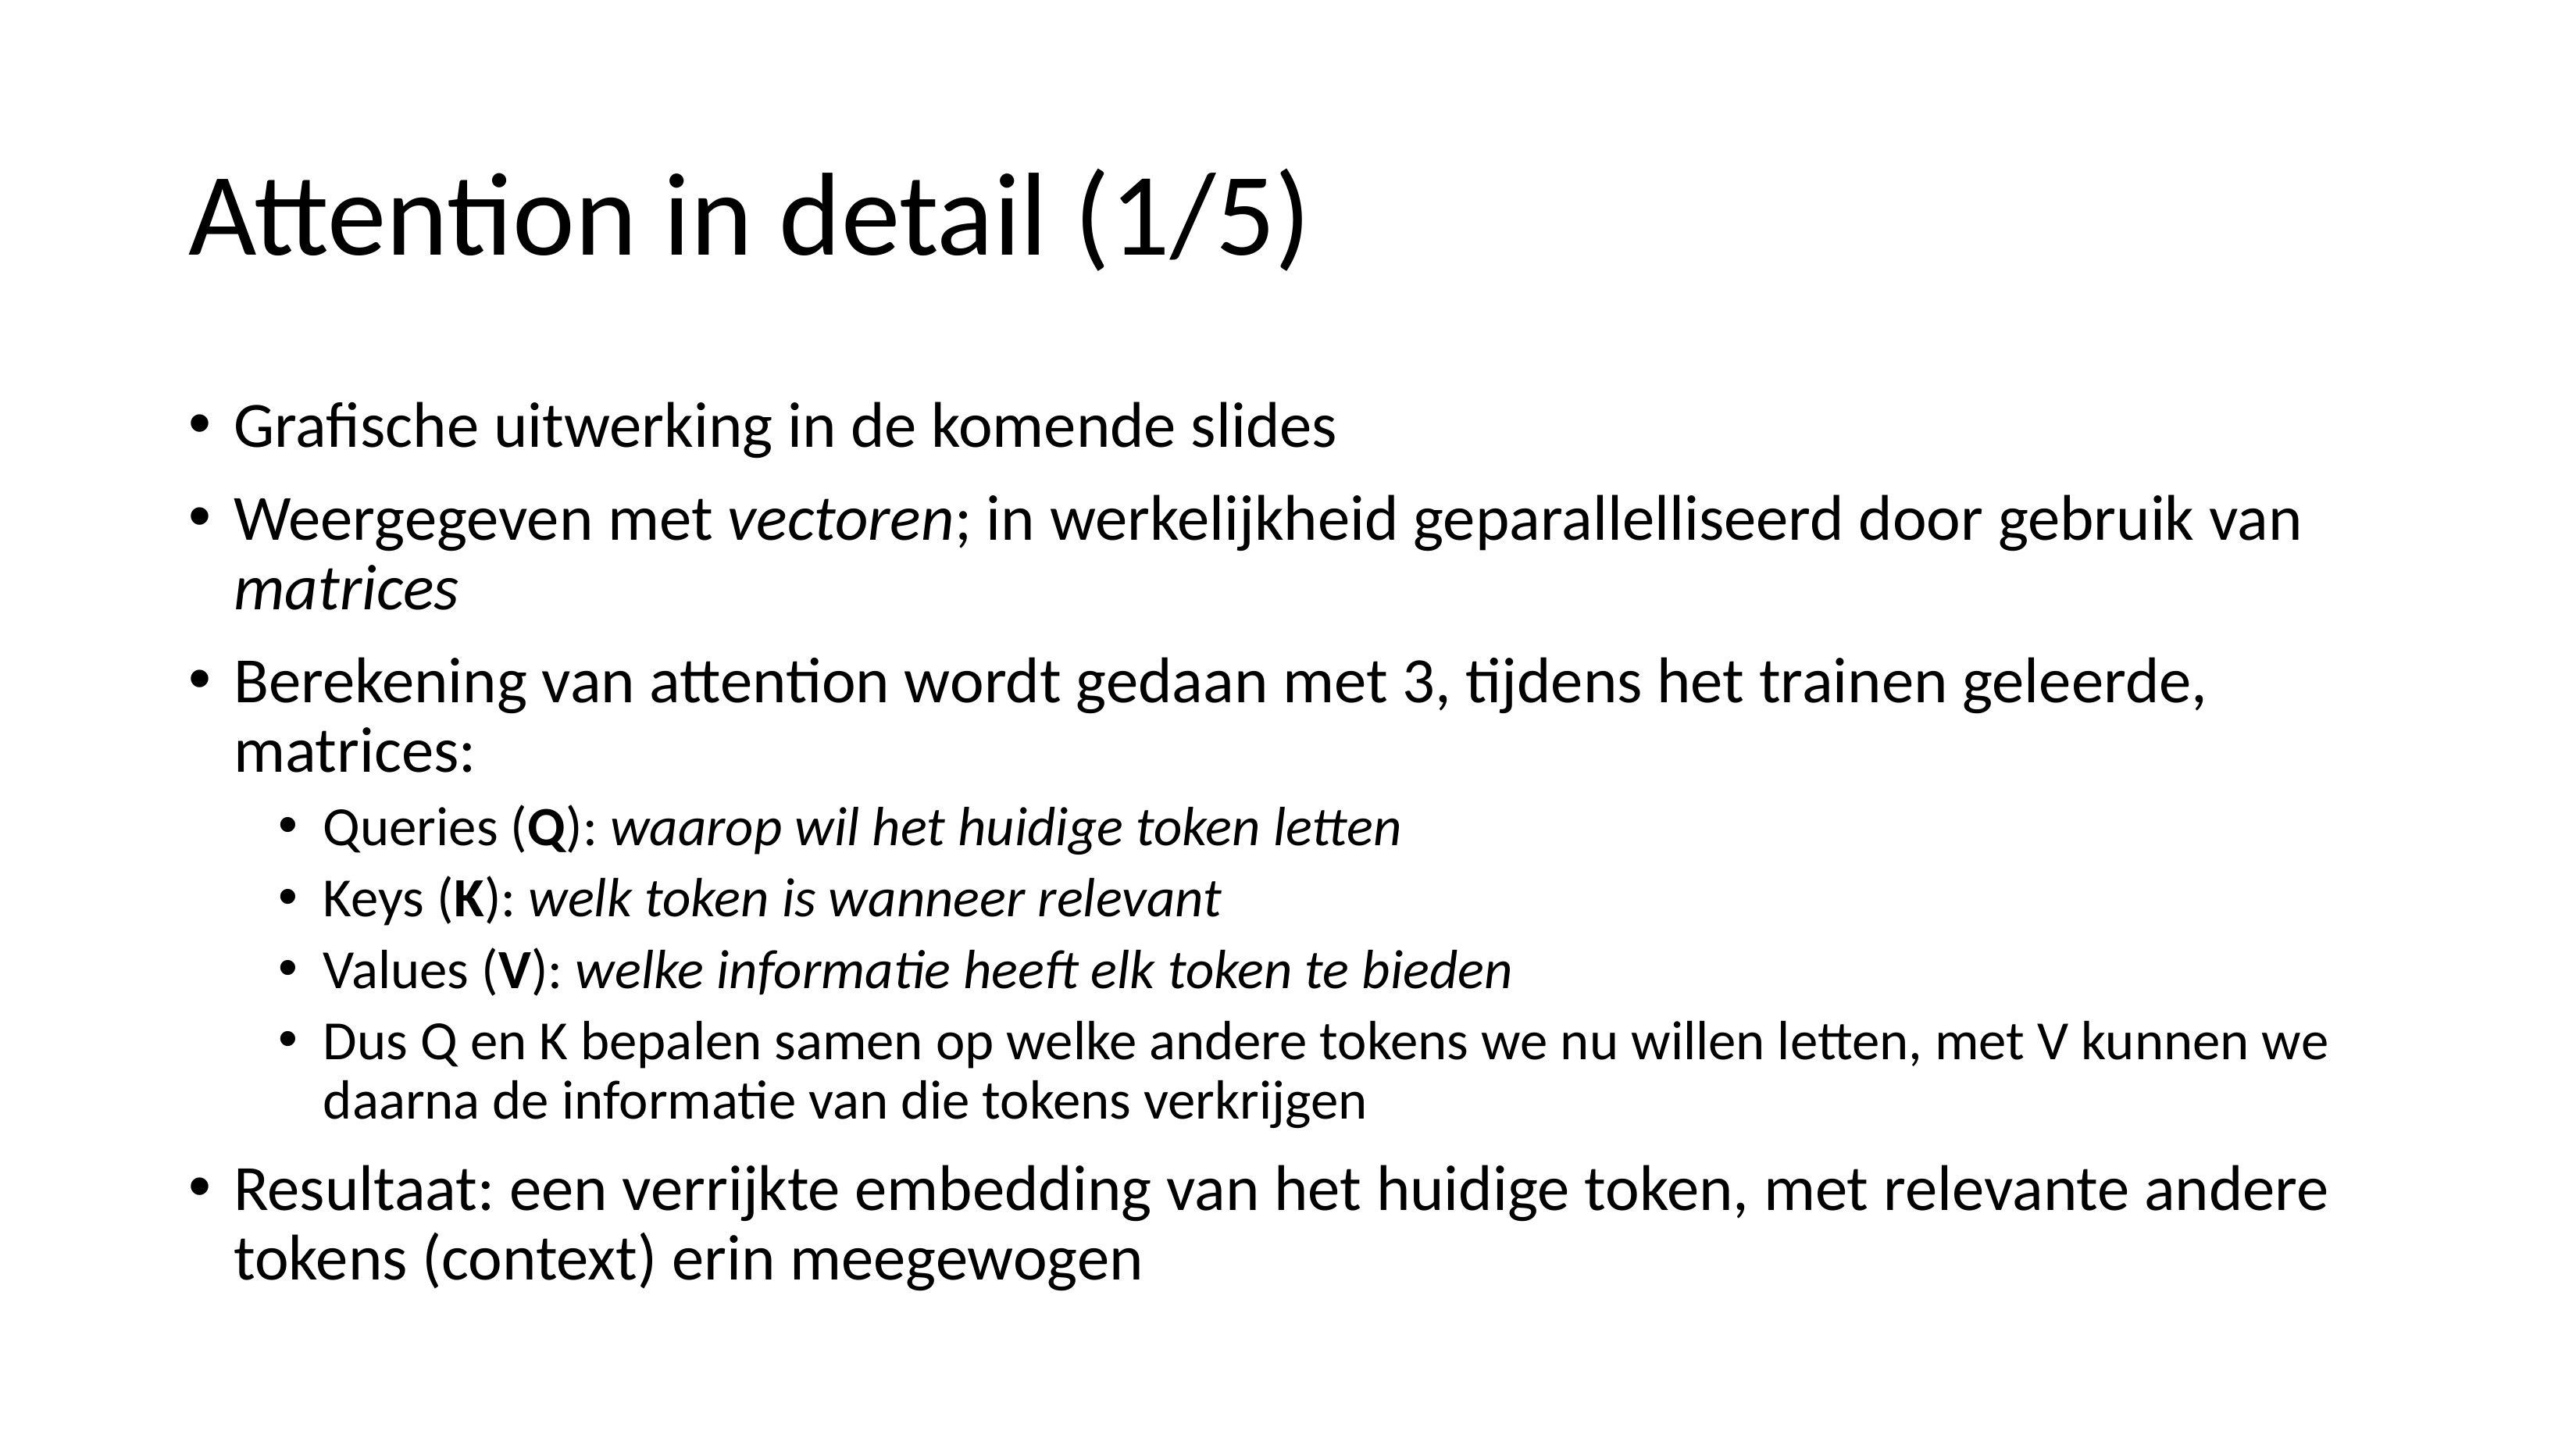

# Attention in detail (1/5)
Grafische uitwerking in de komende slides
Weergegeven met vectoren; in werkelijkheid geparallelliseerd door gebruik van matrices
Berekening van attention wordt gedaan met 3, tijdens het trainen geleerde, matrices:
Queries (Q): waarop wil het huidige token letten
Keys (K): welk token is wanneer relevant
Values (V): welke informatie heeft elk token te bieden
Dus Q en K bepalen samen op welke andere tokens we nu willen letten, met V kunnen we daarna de informatie van die tokens verkrijgen
Resultaat: een verrijkte embedding van het huidige token, met relevante andere tokens (context) erin meegewogen